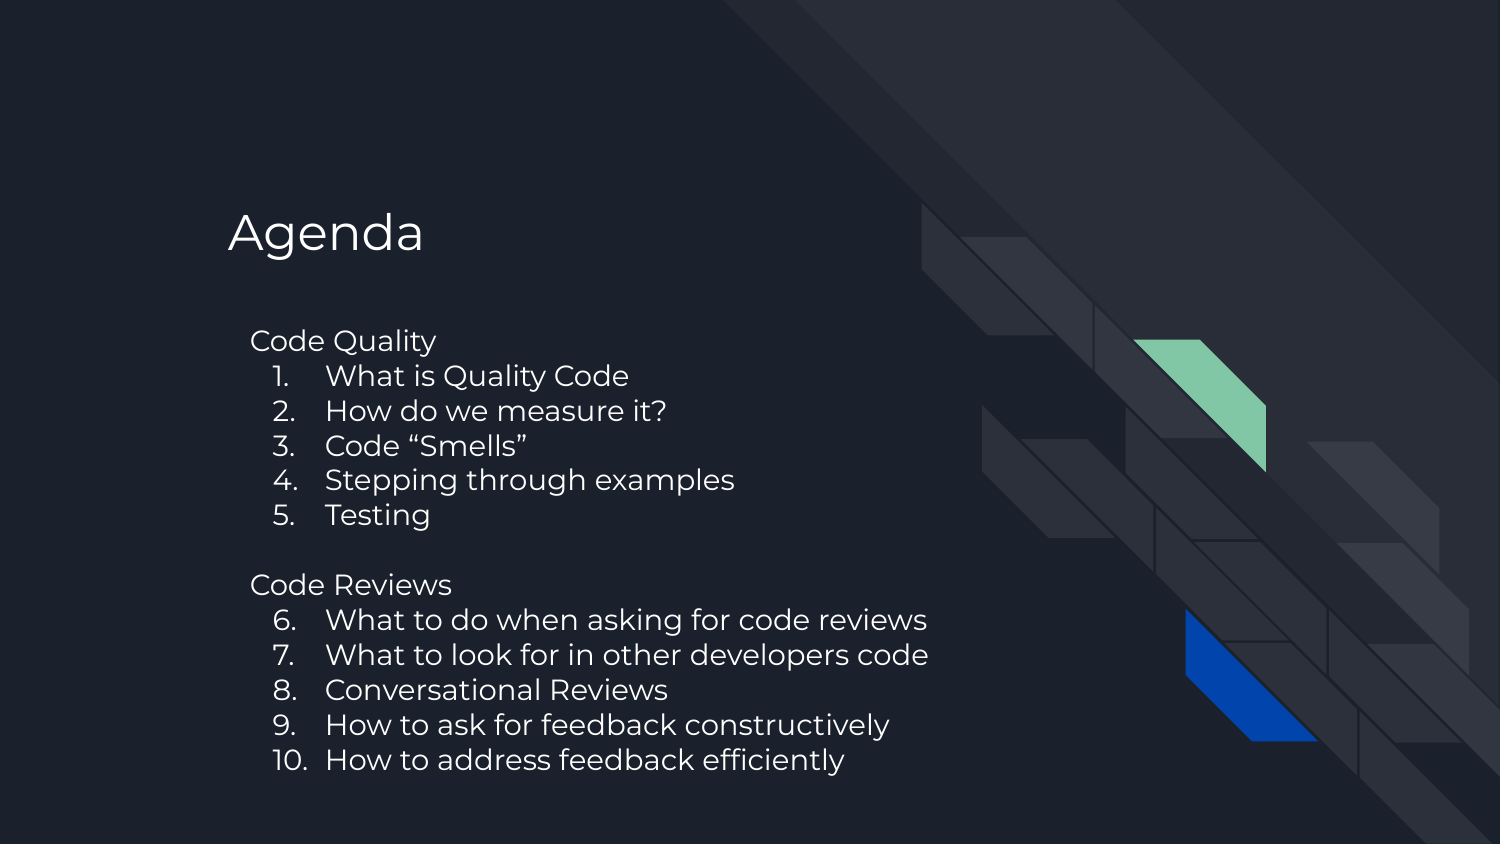

# Agenda
Code Quality
What is Quality Code
How do we measure it?
Code “Smells”
Stepping through examples
Testing

Code Reviews
What to do when asking for code reviews
What to look for in other developers code
Conversational Reviews
How to ask for feedback constructively
How to address feedback efficiently